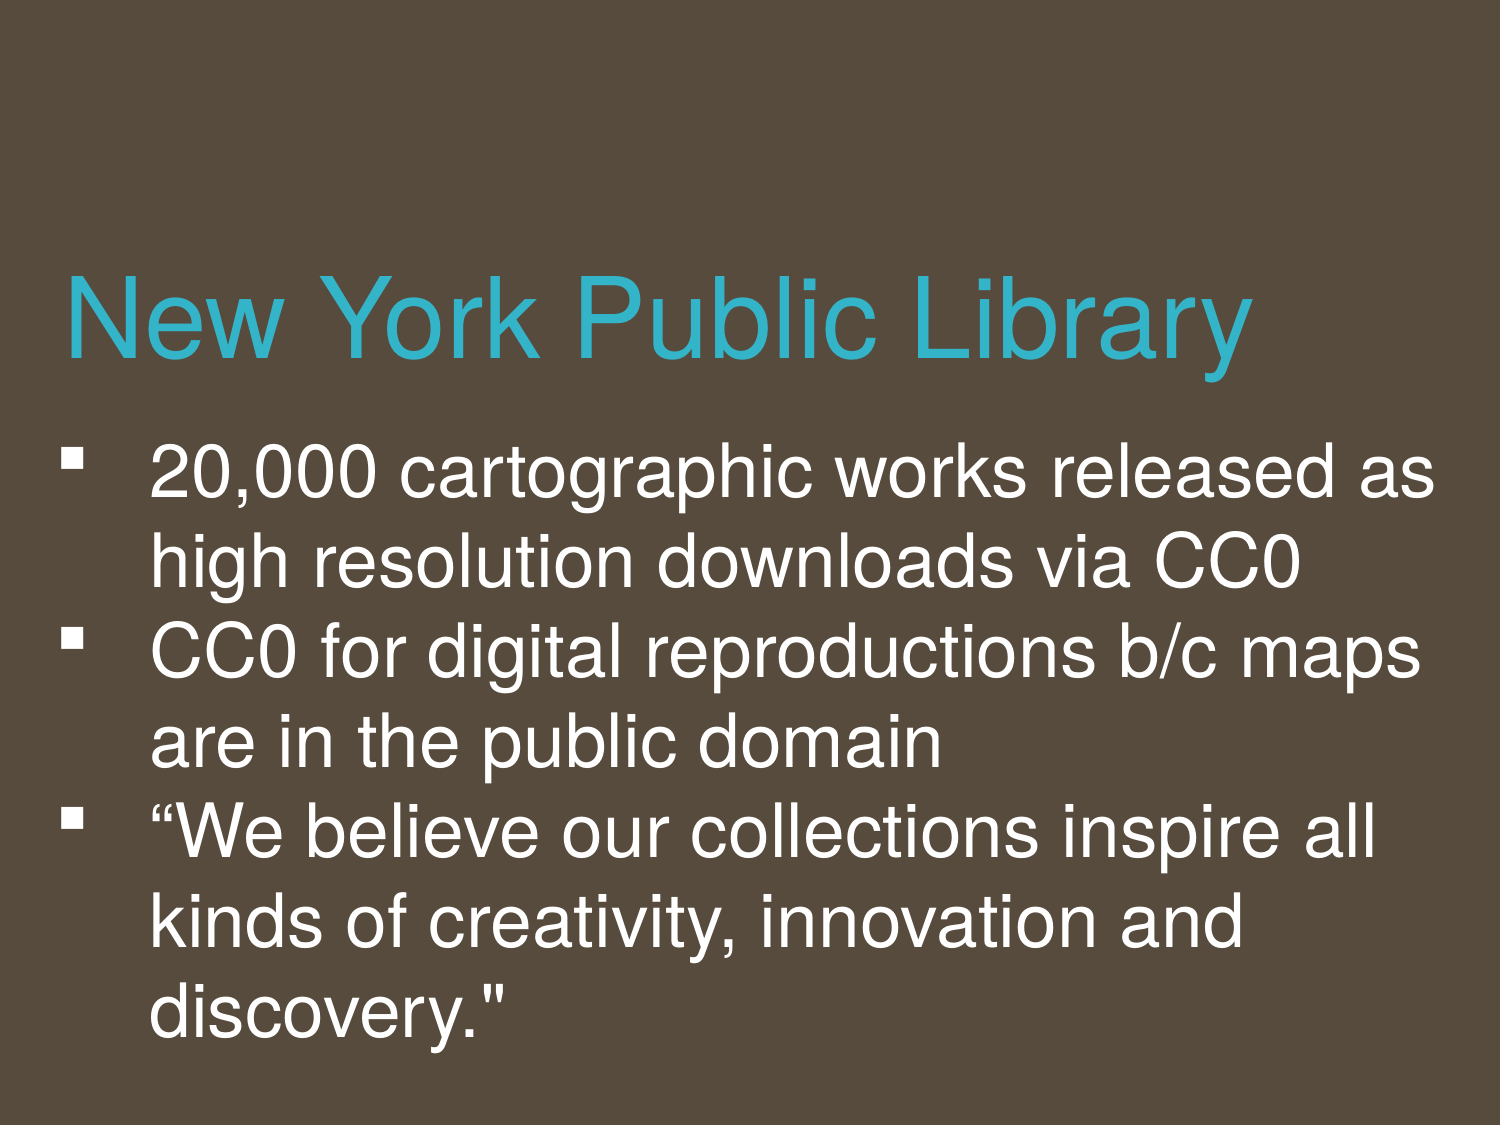

New York Public Library
20,000 cartographic works released as high resolution downloads via CC0
CC0 for digital reproductions b/c maps are in the public domain
“We believe our collections inspire all kinds of creativity, innovation and discovery."